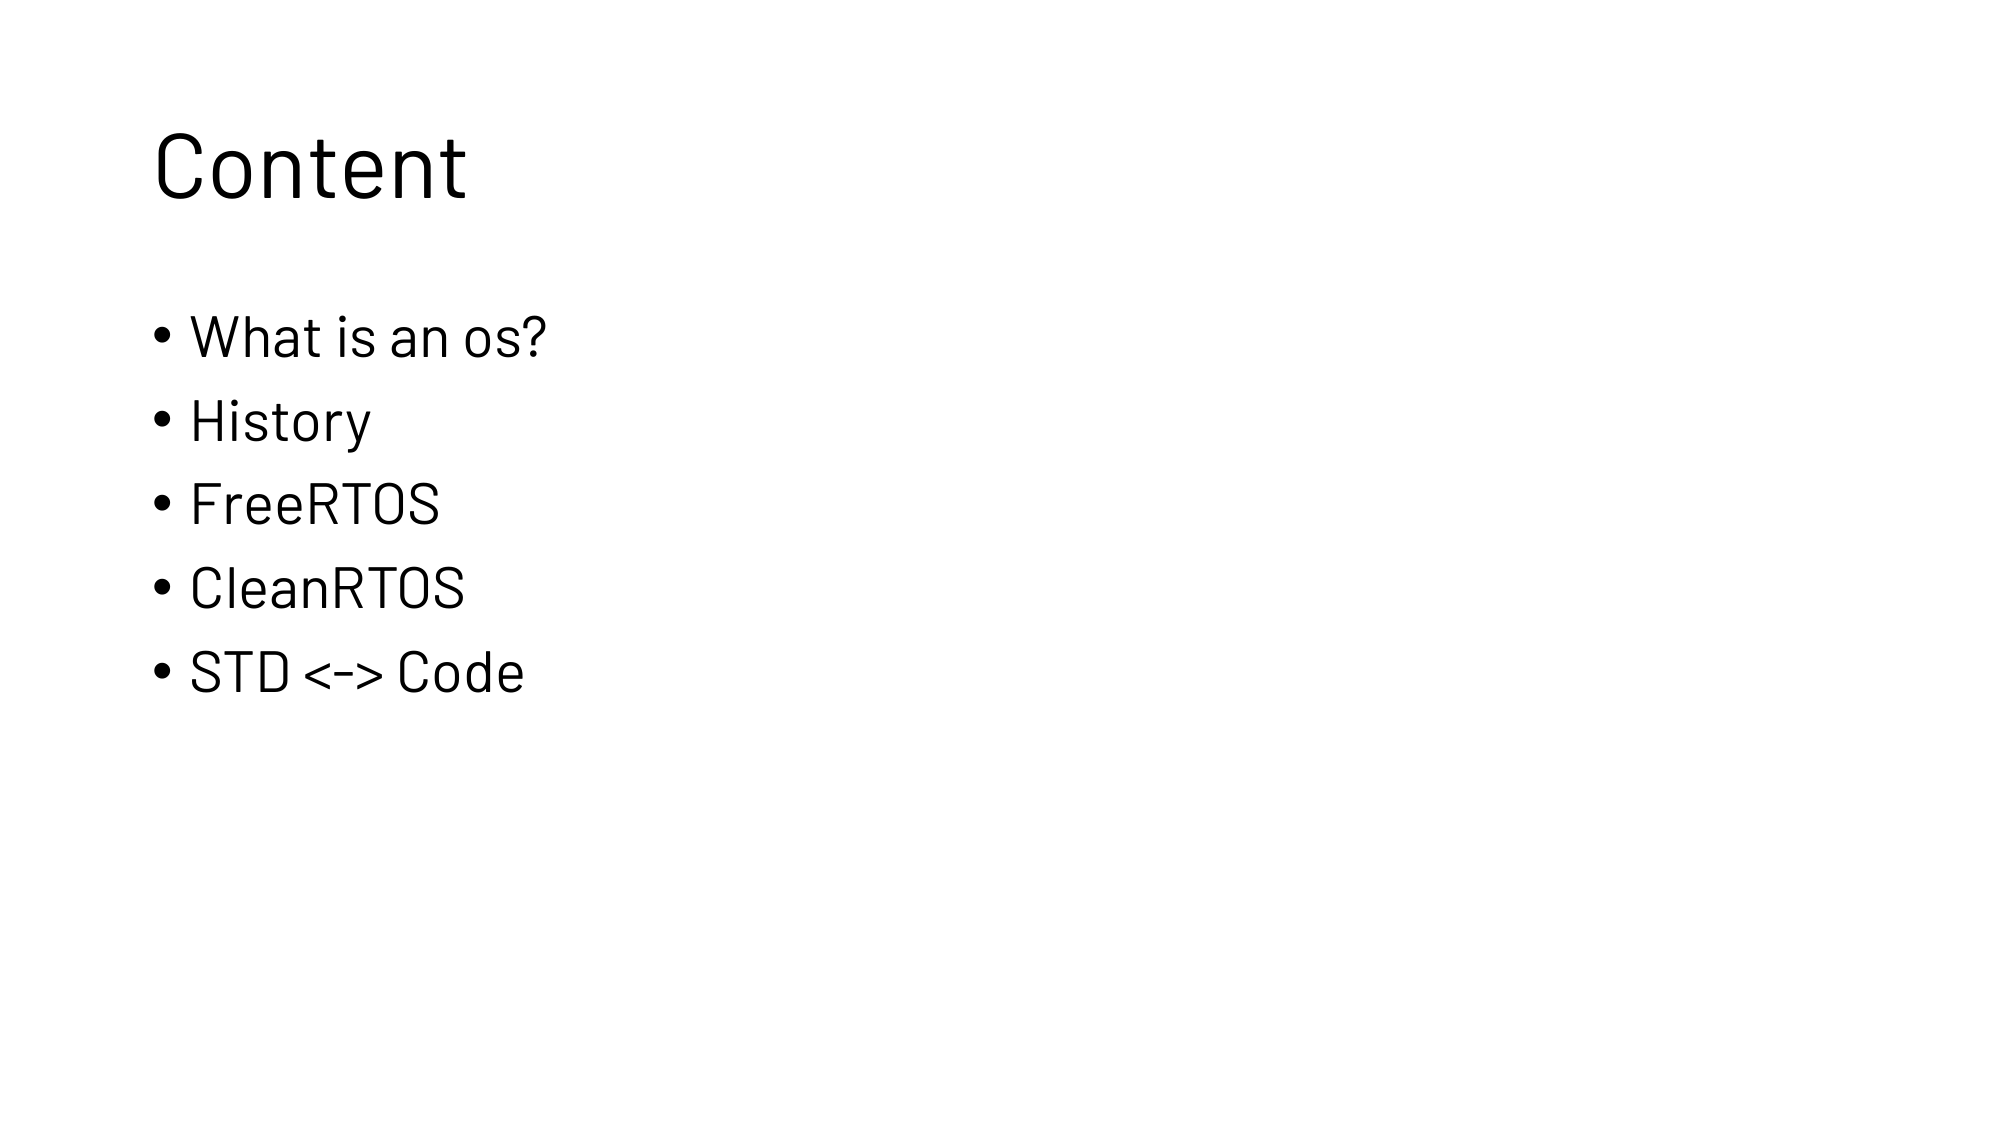

# Content
What is an os?
History
FreeRTOS
CleanRTOS
STD <-> Code